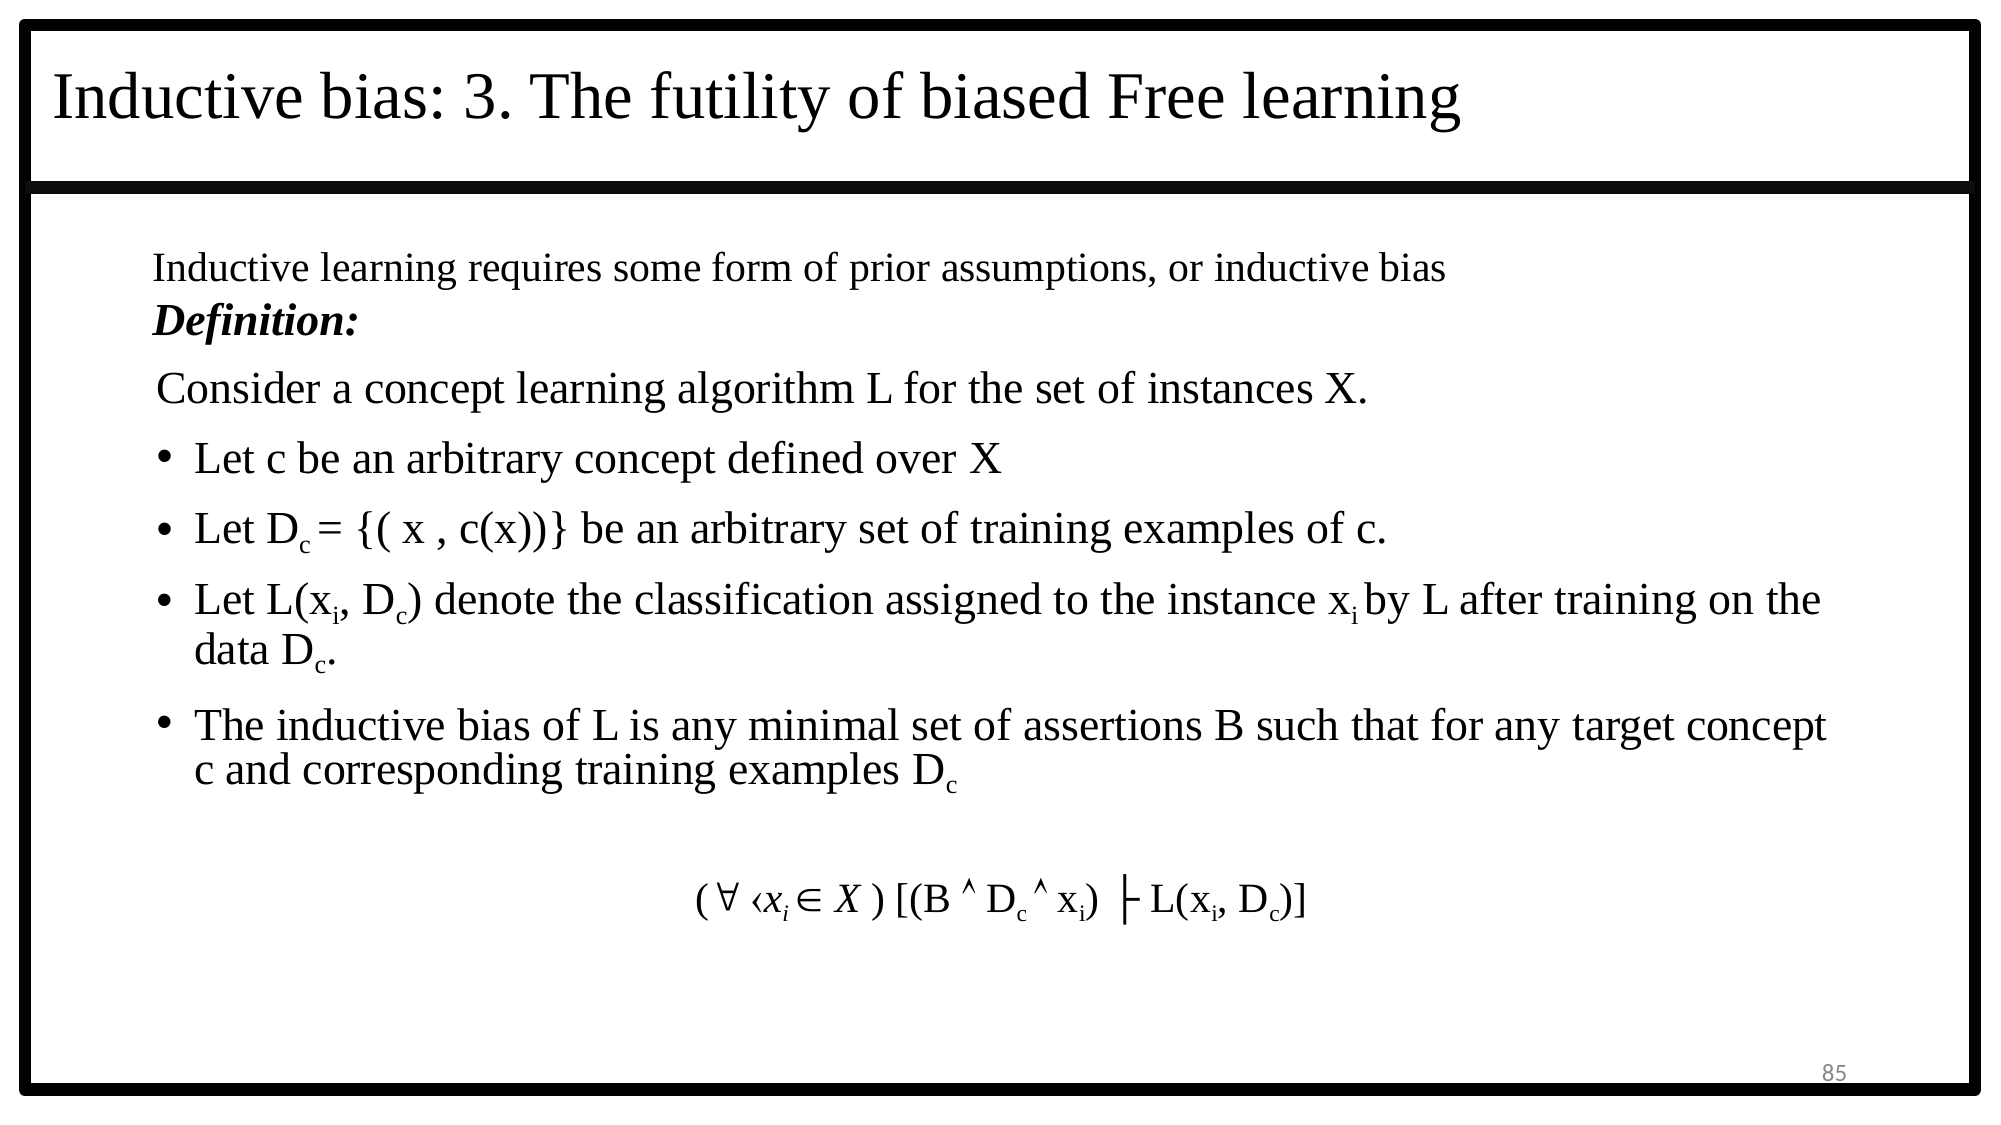

Inductive bias: 3. The futility of biased Free learning
# Inductive learning requires some form of prior assumptions, or inductive bias Definition:
Consider a concept learning algorithm L for the set of instances X.
Let c be an arbitrary concept defined over X
Let Dc = {( x , c(x))} be an arbitrary set of training examples of c.
Let L(xi, Dc) denote the classification assigned to the instance xi by L after training on the  data Dc.
The inductive bias of L is any minimal set of assertions B such that for any target concept  c and corresponding training examples Dc

(∀ 〈xi ∈ X ) [(B ∧ Dc ∧ xi) ├ L(xi, Dc)]
85